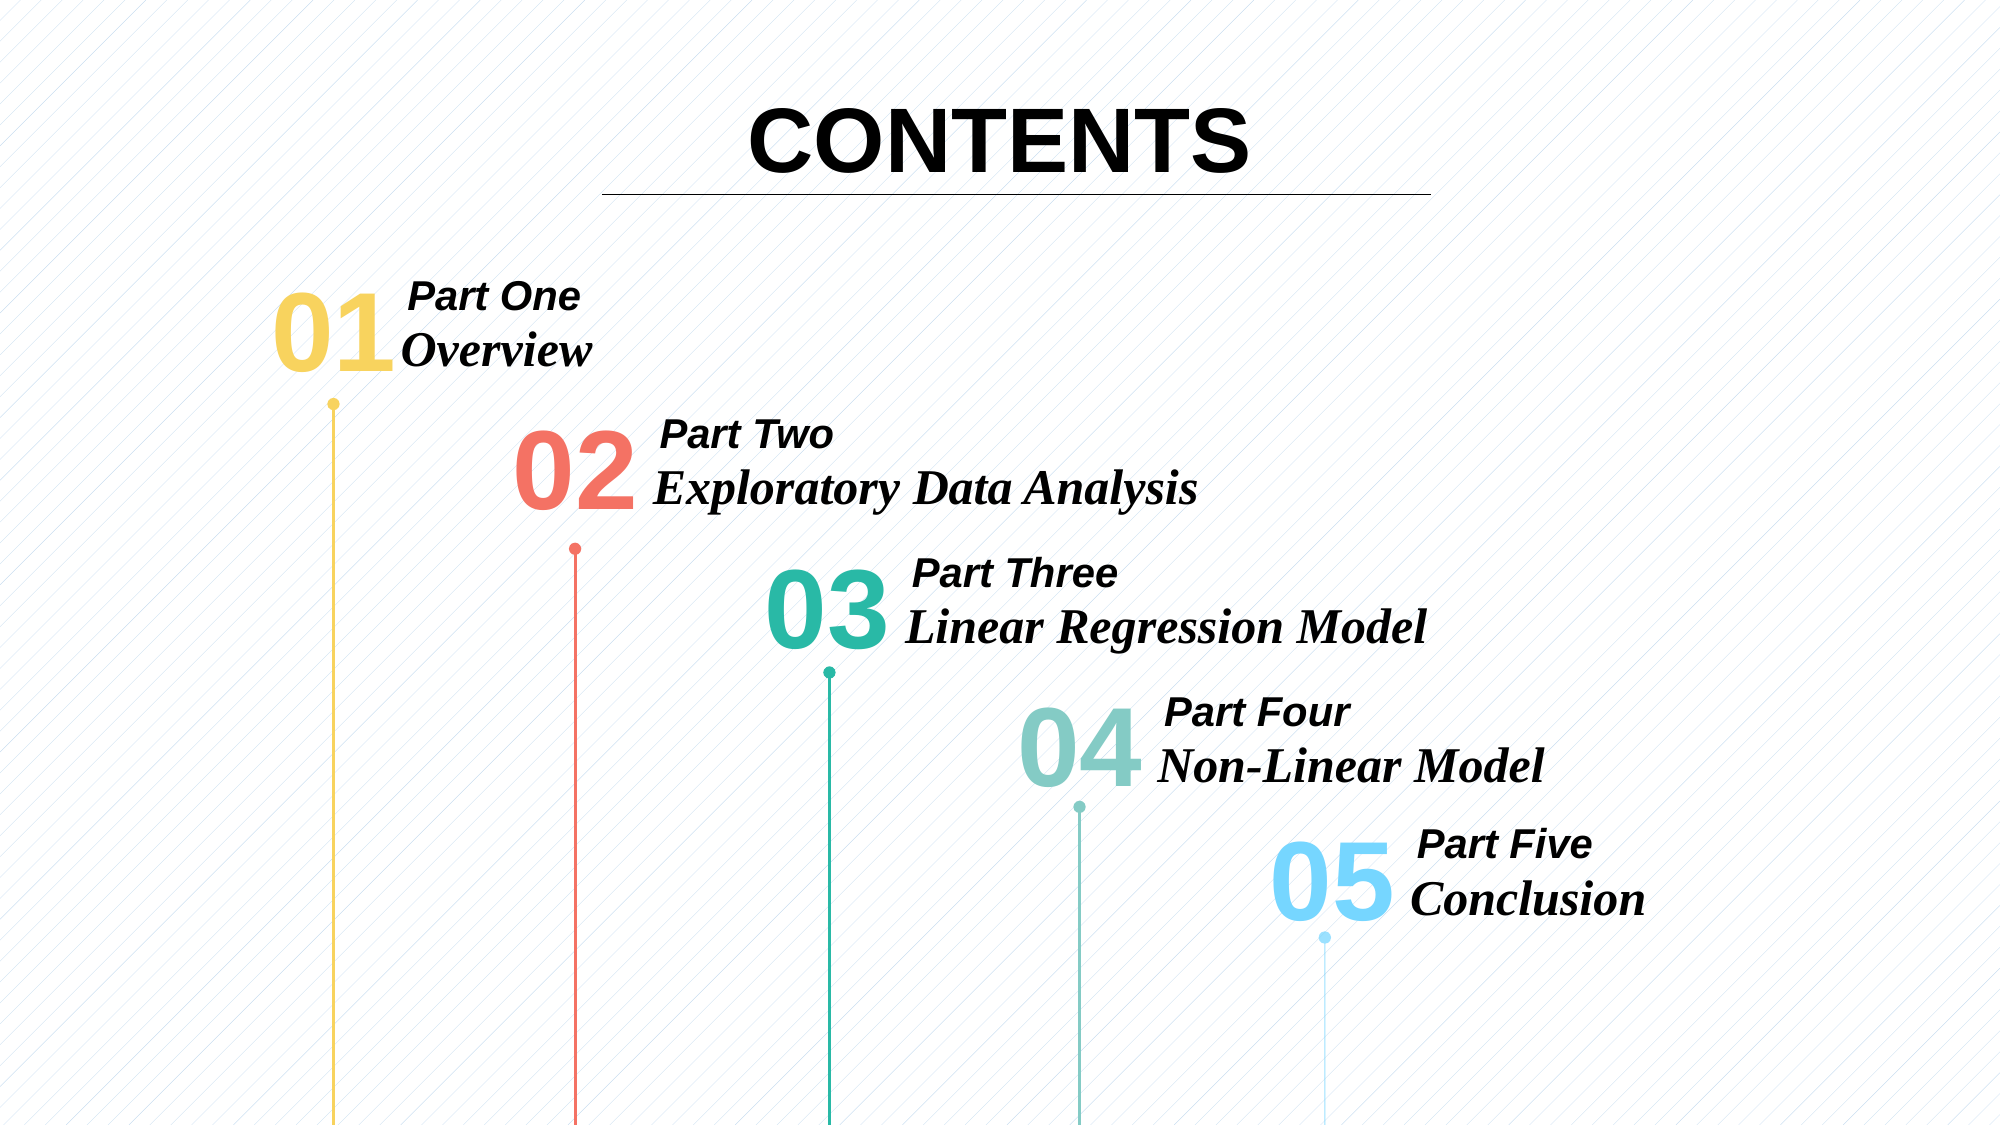

CONTENTS
01
Part One
Overview
02
Part Two
Exploratory Data Analysis
03
Part Three
Linear Regression Model
04
Part Four
Non-Linear Model
05
Part Five
Conclusion